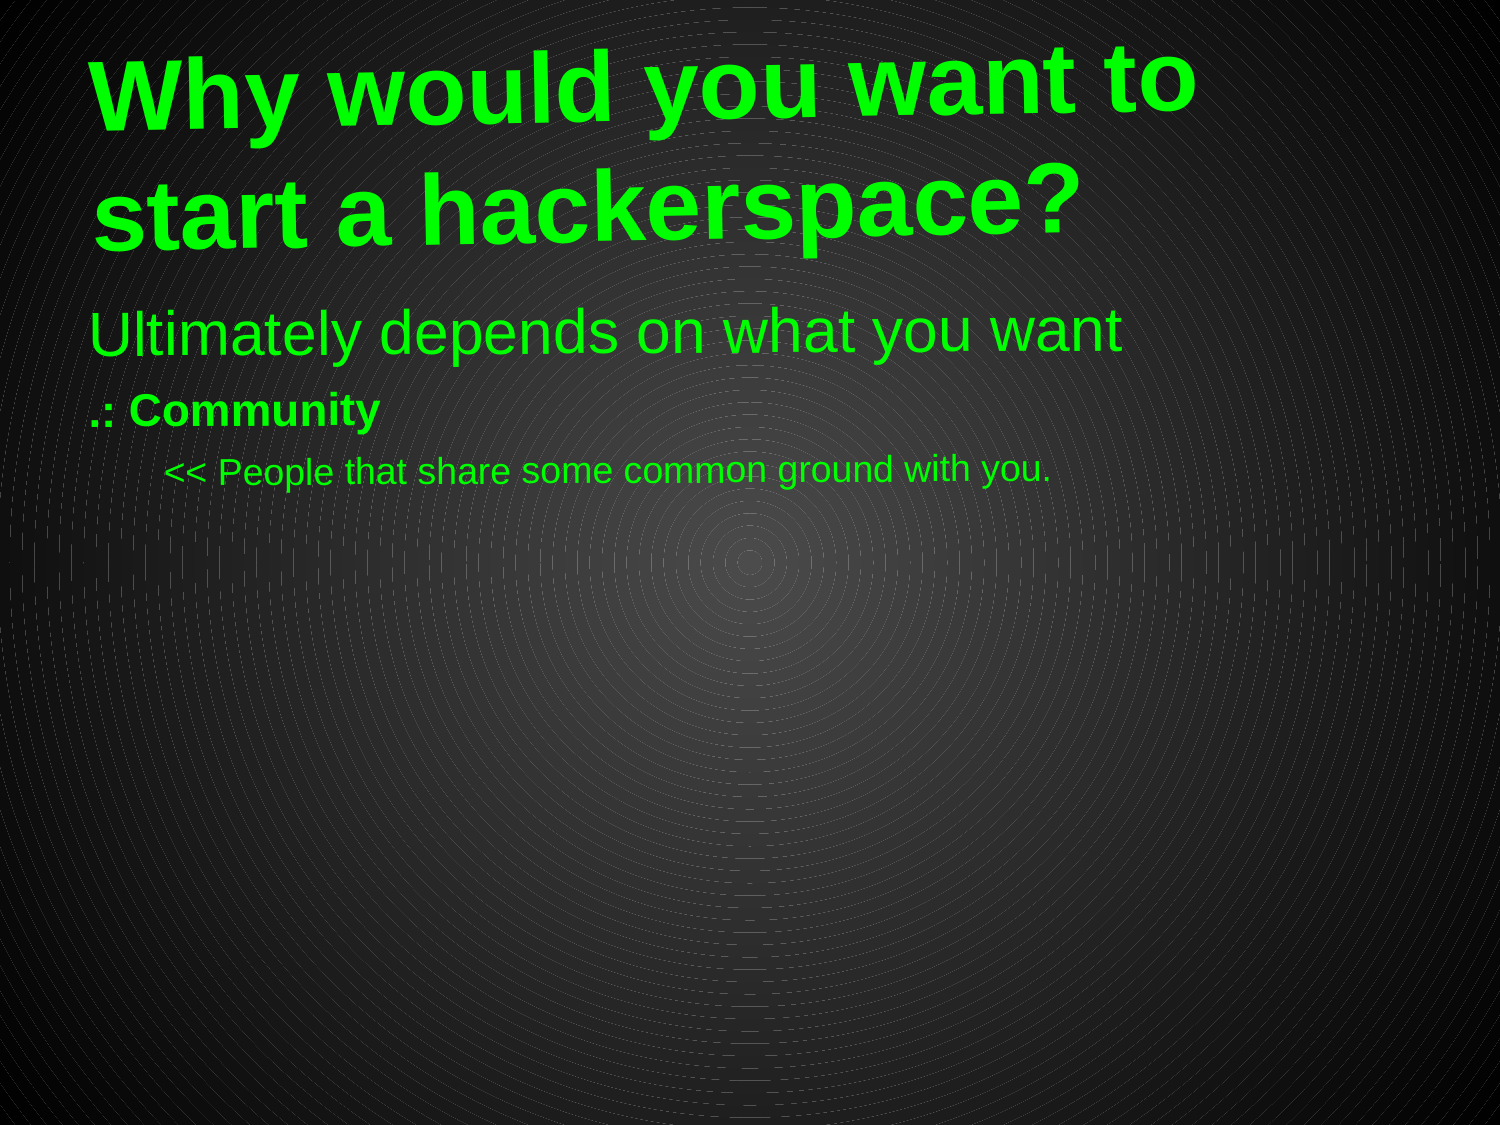

# Why would you want to start a hackerspace?
Ultimately depends on what you want
.: Community
<< People that share some common ground with you.